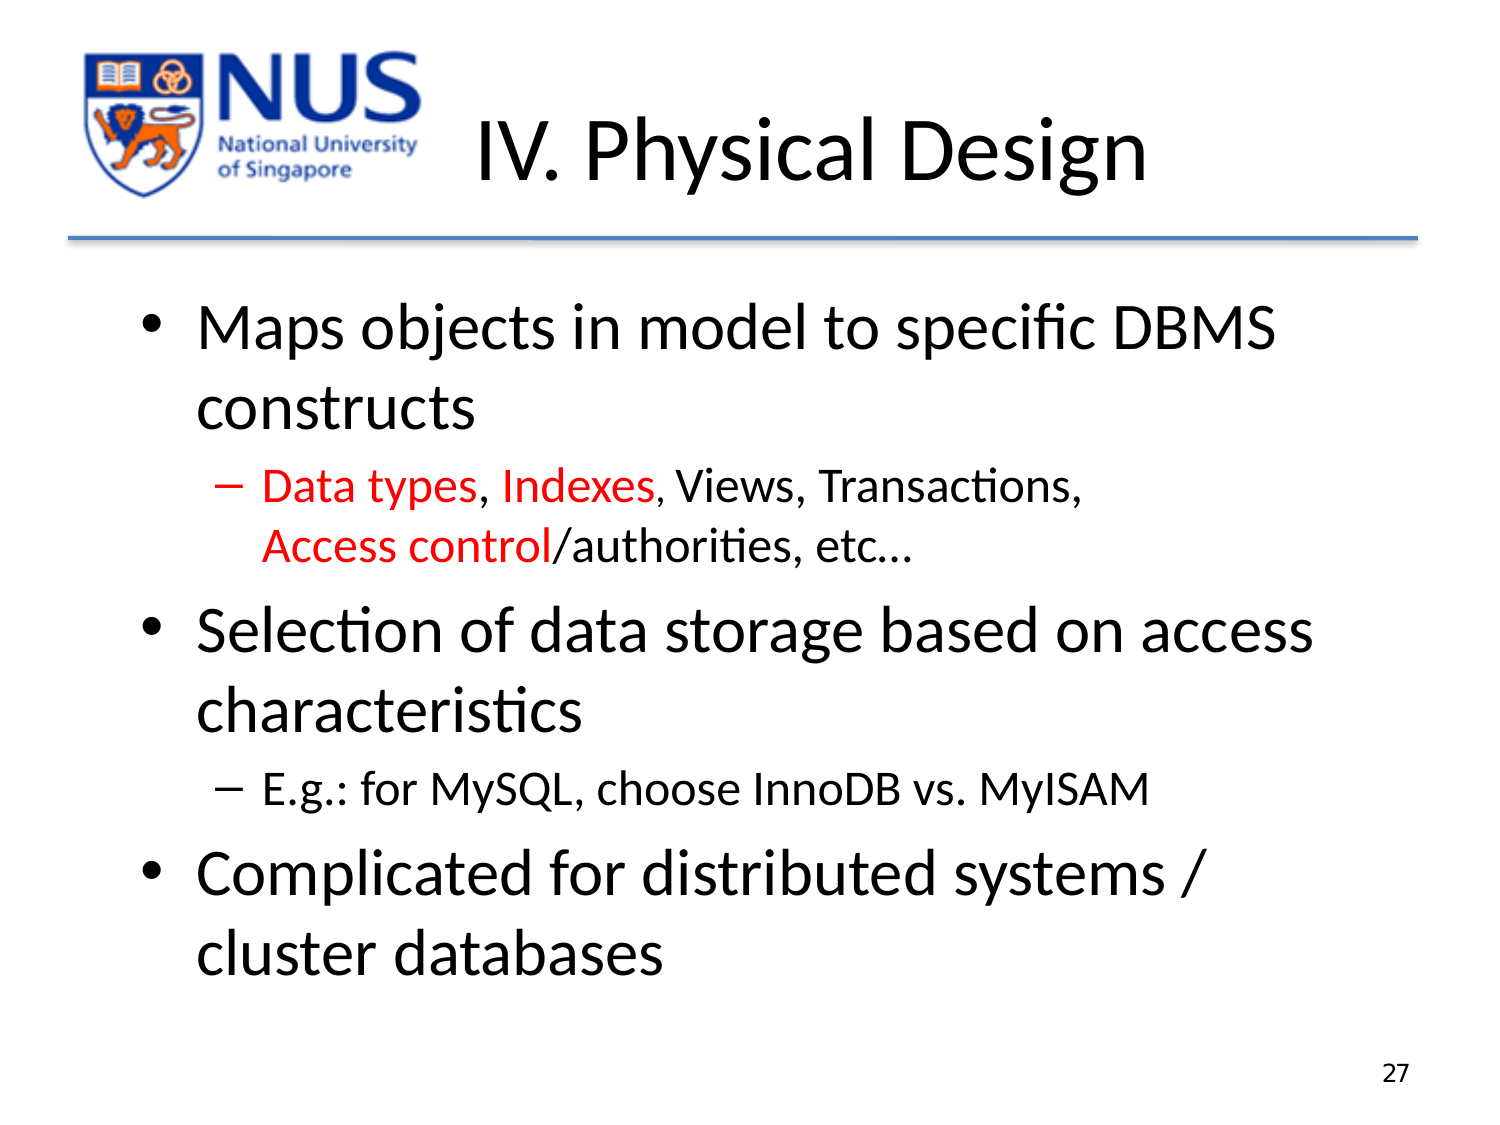

# IV. Physical Design
Maps objects in model to specific DBMS constructs
Data types, Indexes, Views, Transactions,
Access control/authorities, etc…
Selection of data storage based on access characteristics
E.g.: for MySQL, choose InnoDB vs. MyISAM
Complicated for distributed systems / cluster databases
27